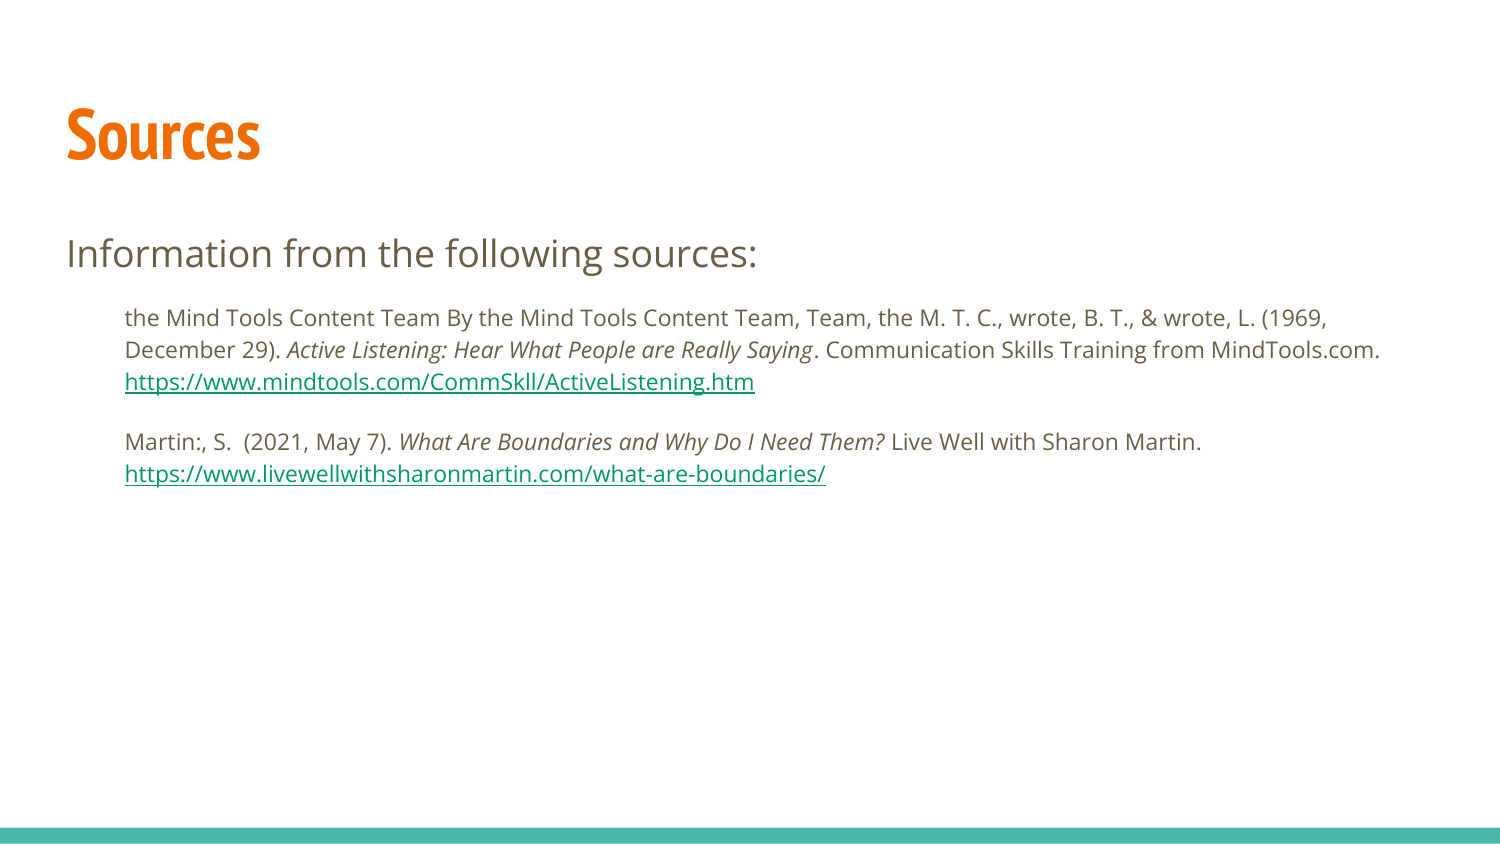

# Sources
Information from the following sources:
the Mind Tools Content Team By the Mind Tools Content Team, Team, the M. T. C., wrote, B. T., & wrote, L. (1969, December 29). Active Listening: Hear What People are Really Saying. Communication Skills Training from MindTools.com. https://www.mindtools.com/CommSkll/ActiveListening.htm
Martin:, S.  (2021, May 7). What Are Boundaries and Why Do I Need Them? Live Well with Sharon Martin. https://www.livewellwithsharonmartin.com/what-are-boundaries/